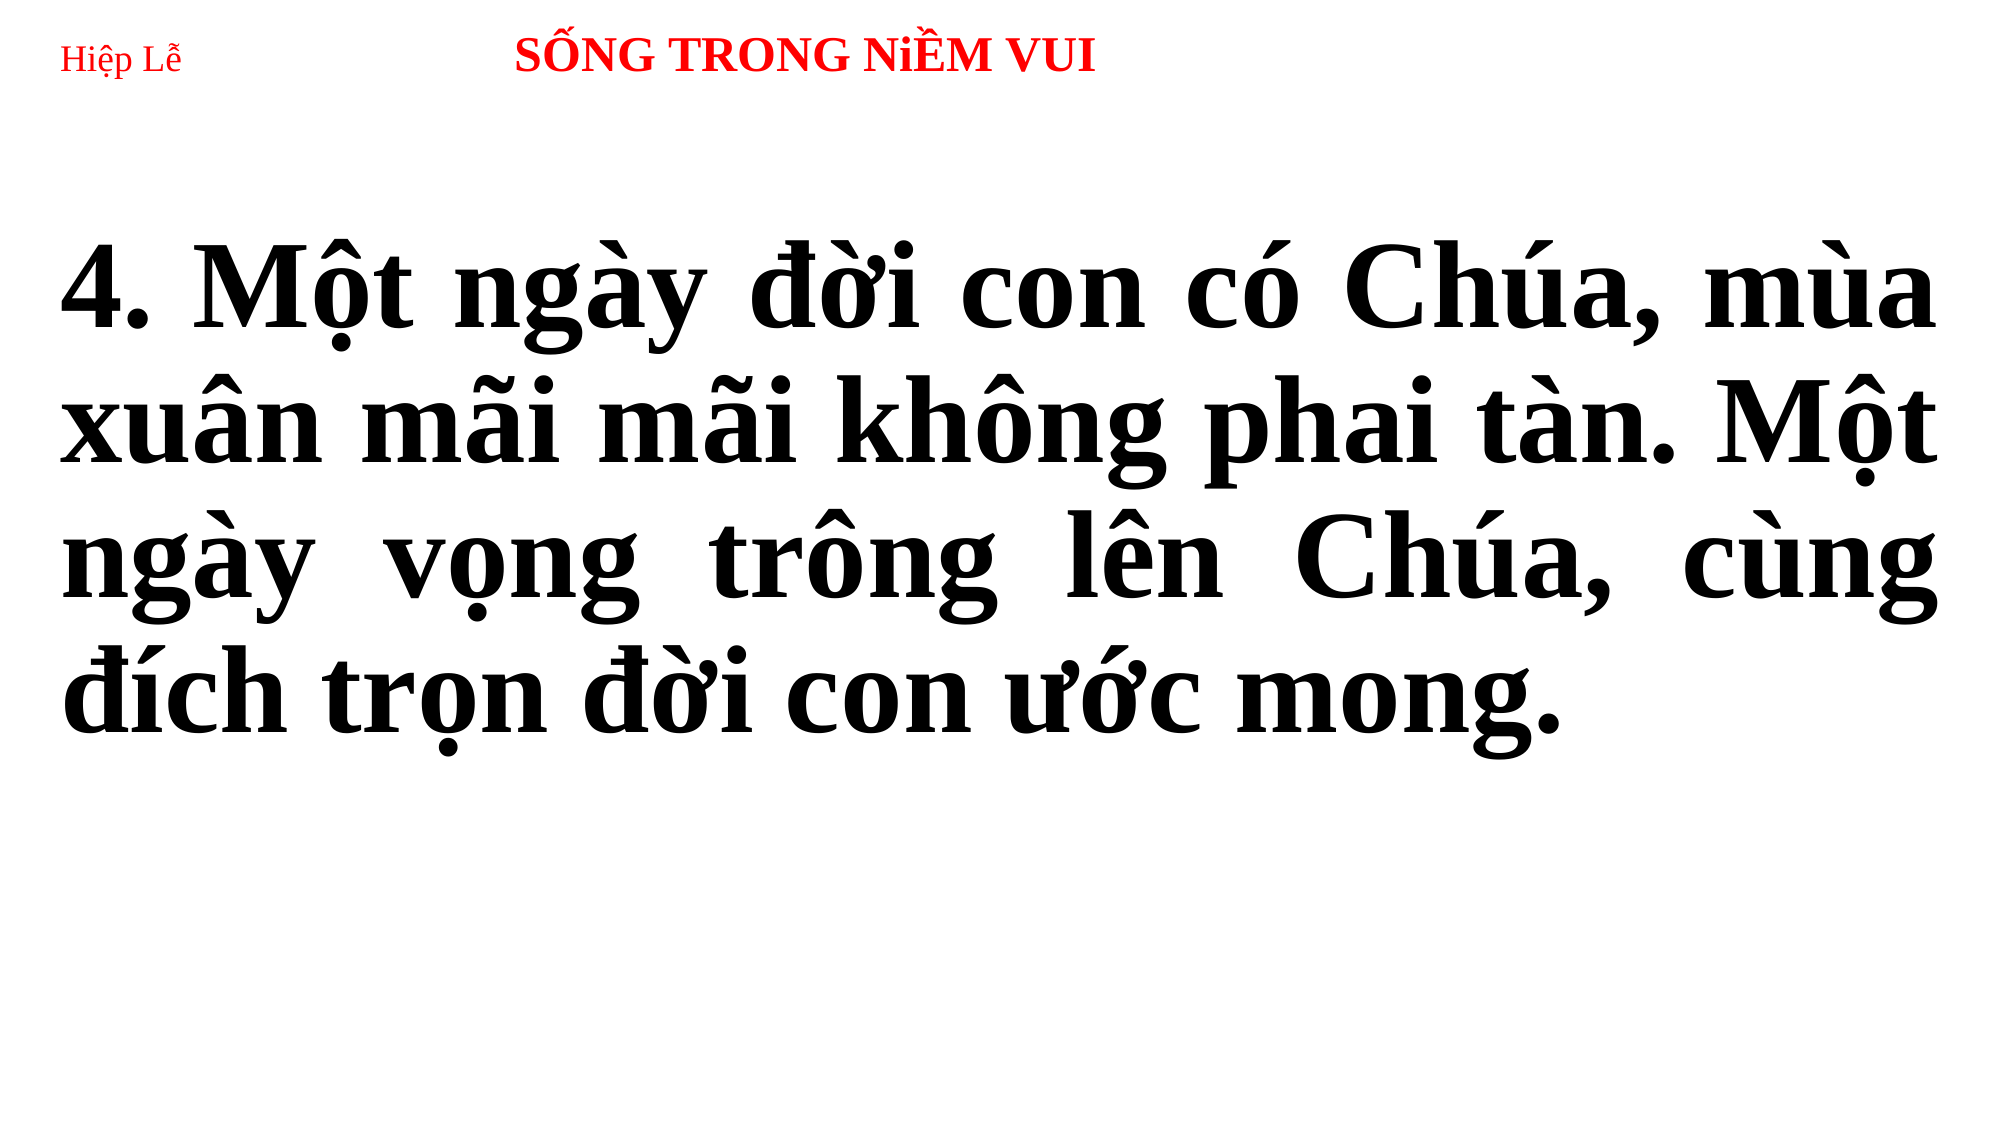

# Hiệp Lễ                                   SỐNG TRONG NiỀM VUI
4. Một ngày đời con có Chúa, mùa xuân mãi mãi không phai tàn. Một ngày vọng trông lên Chúa, cùng đích trọn đời con ước mong.